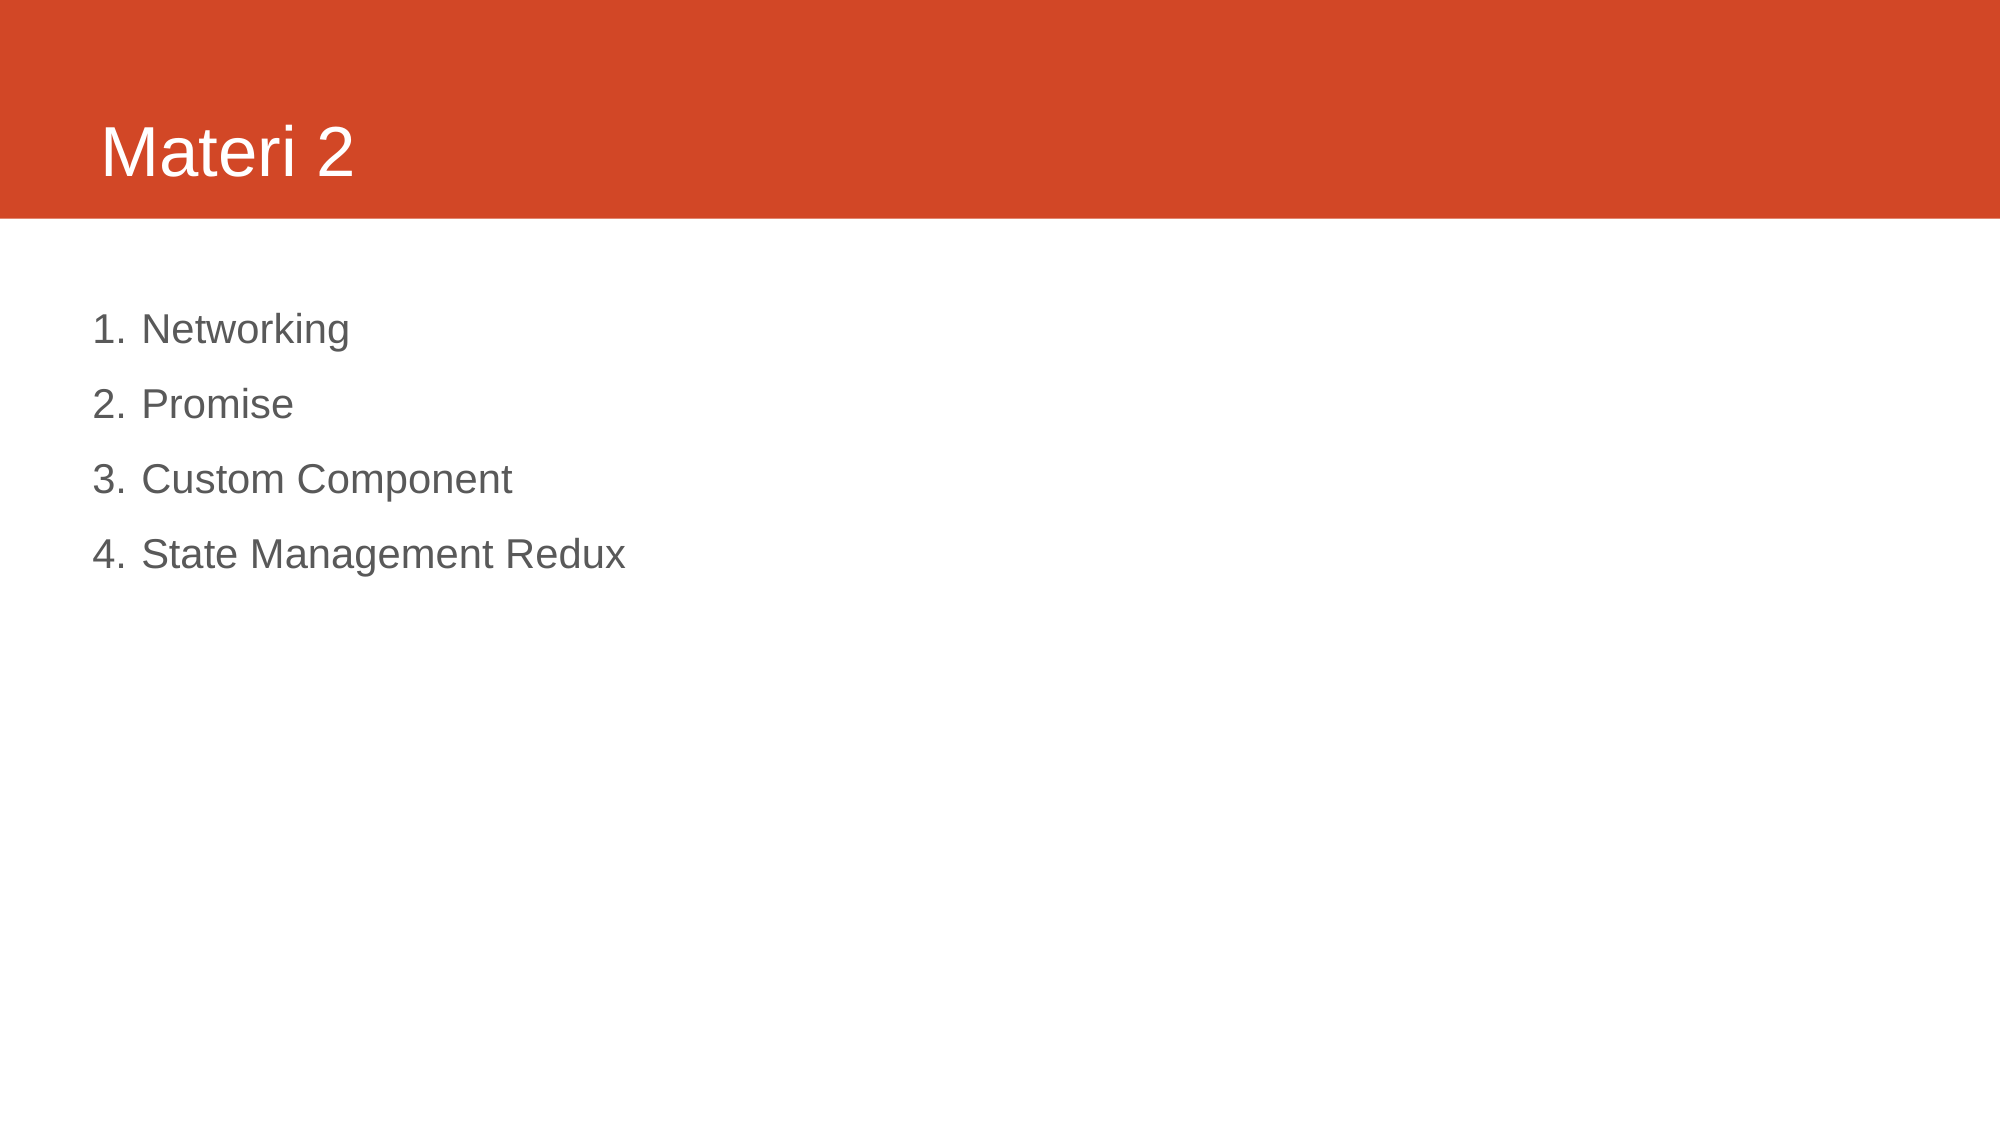

# Materi 2

 Networking
 Promise
 Custom Component
 State Management Redux